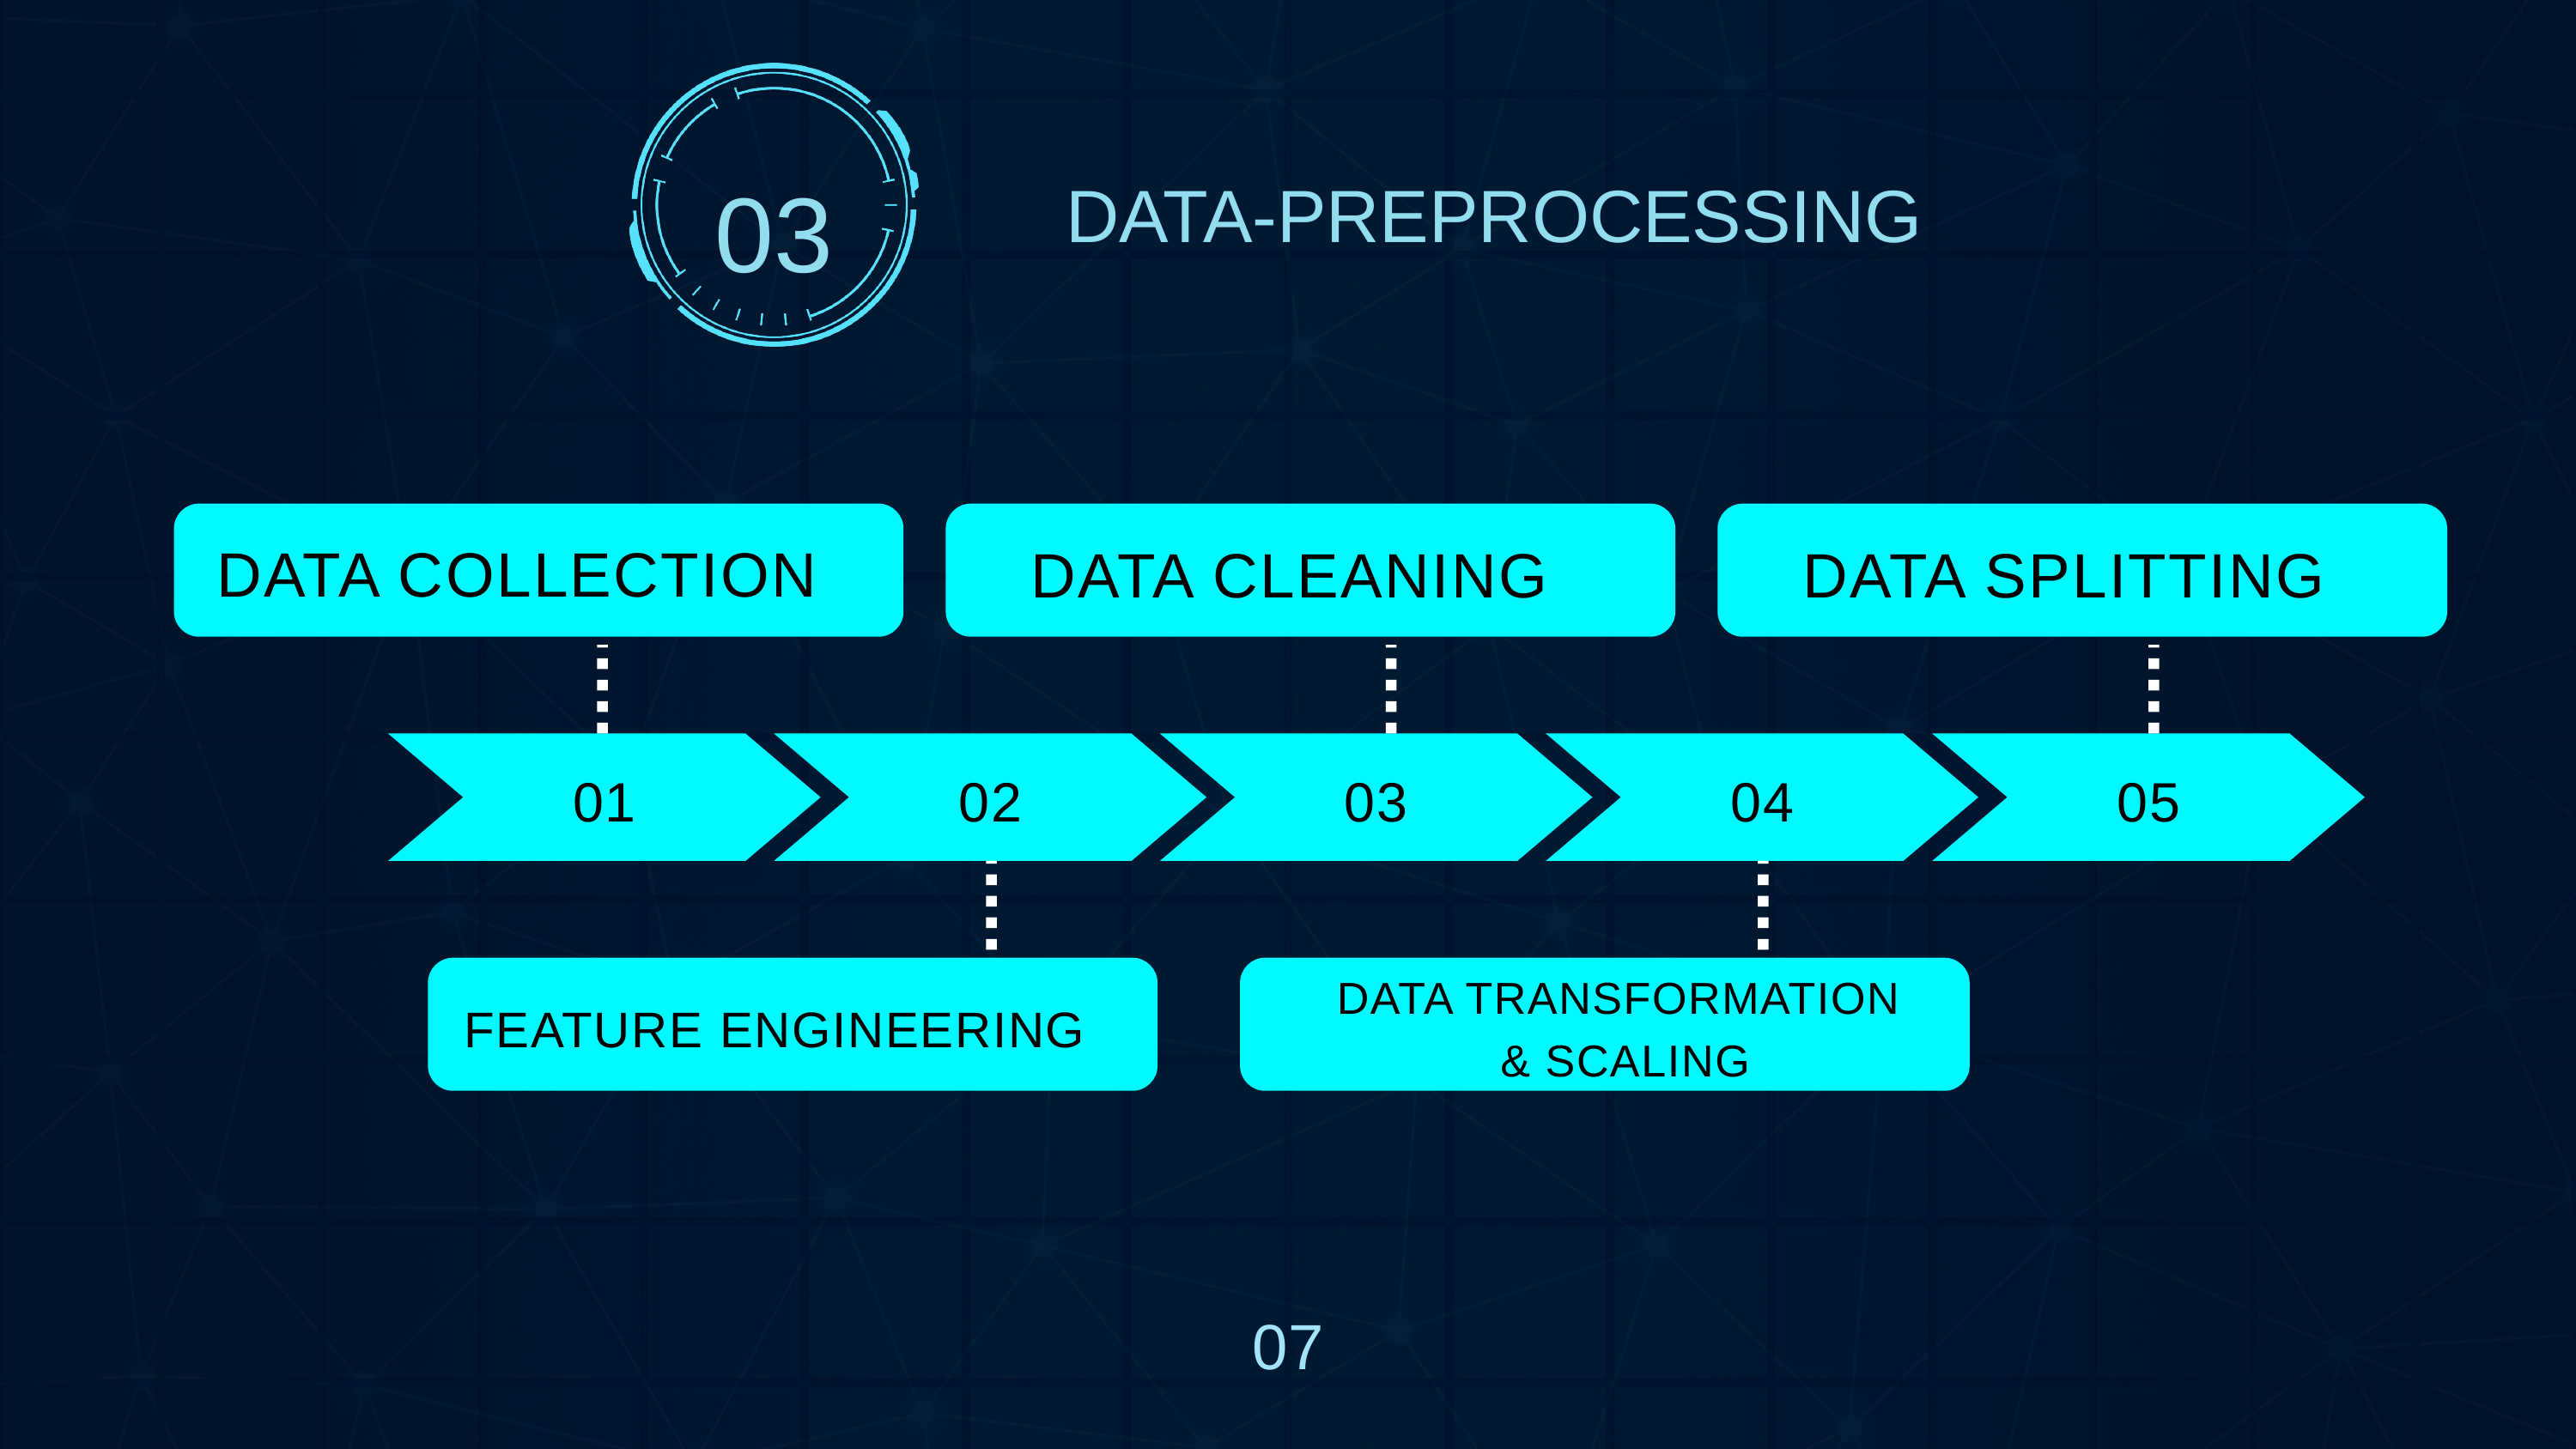

03
DATA-PREPROCESSING

DATA COLLECTION
DATA CLEANING
DATA SPLITTING

01
02
03
04
05

DATA TRANSFORMATION
 & SCALING
FEATURE ENGINEERING
07